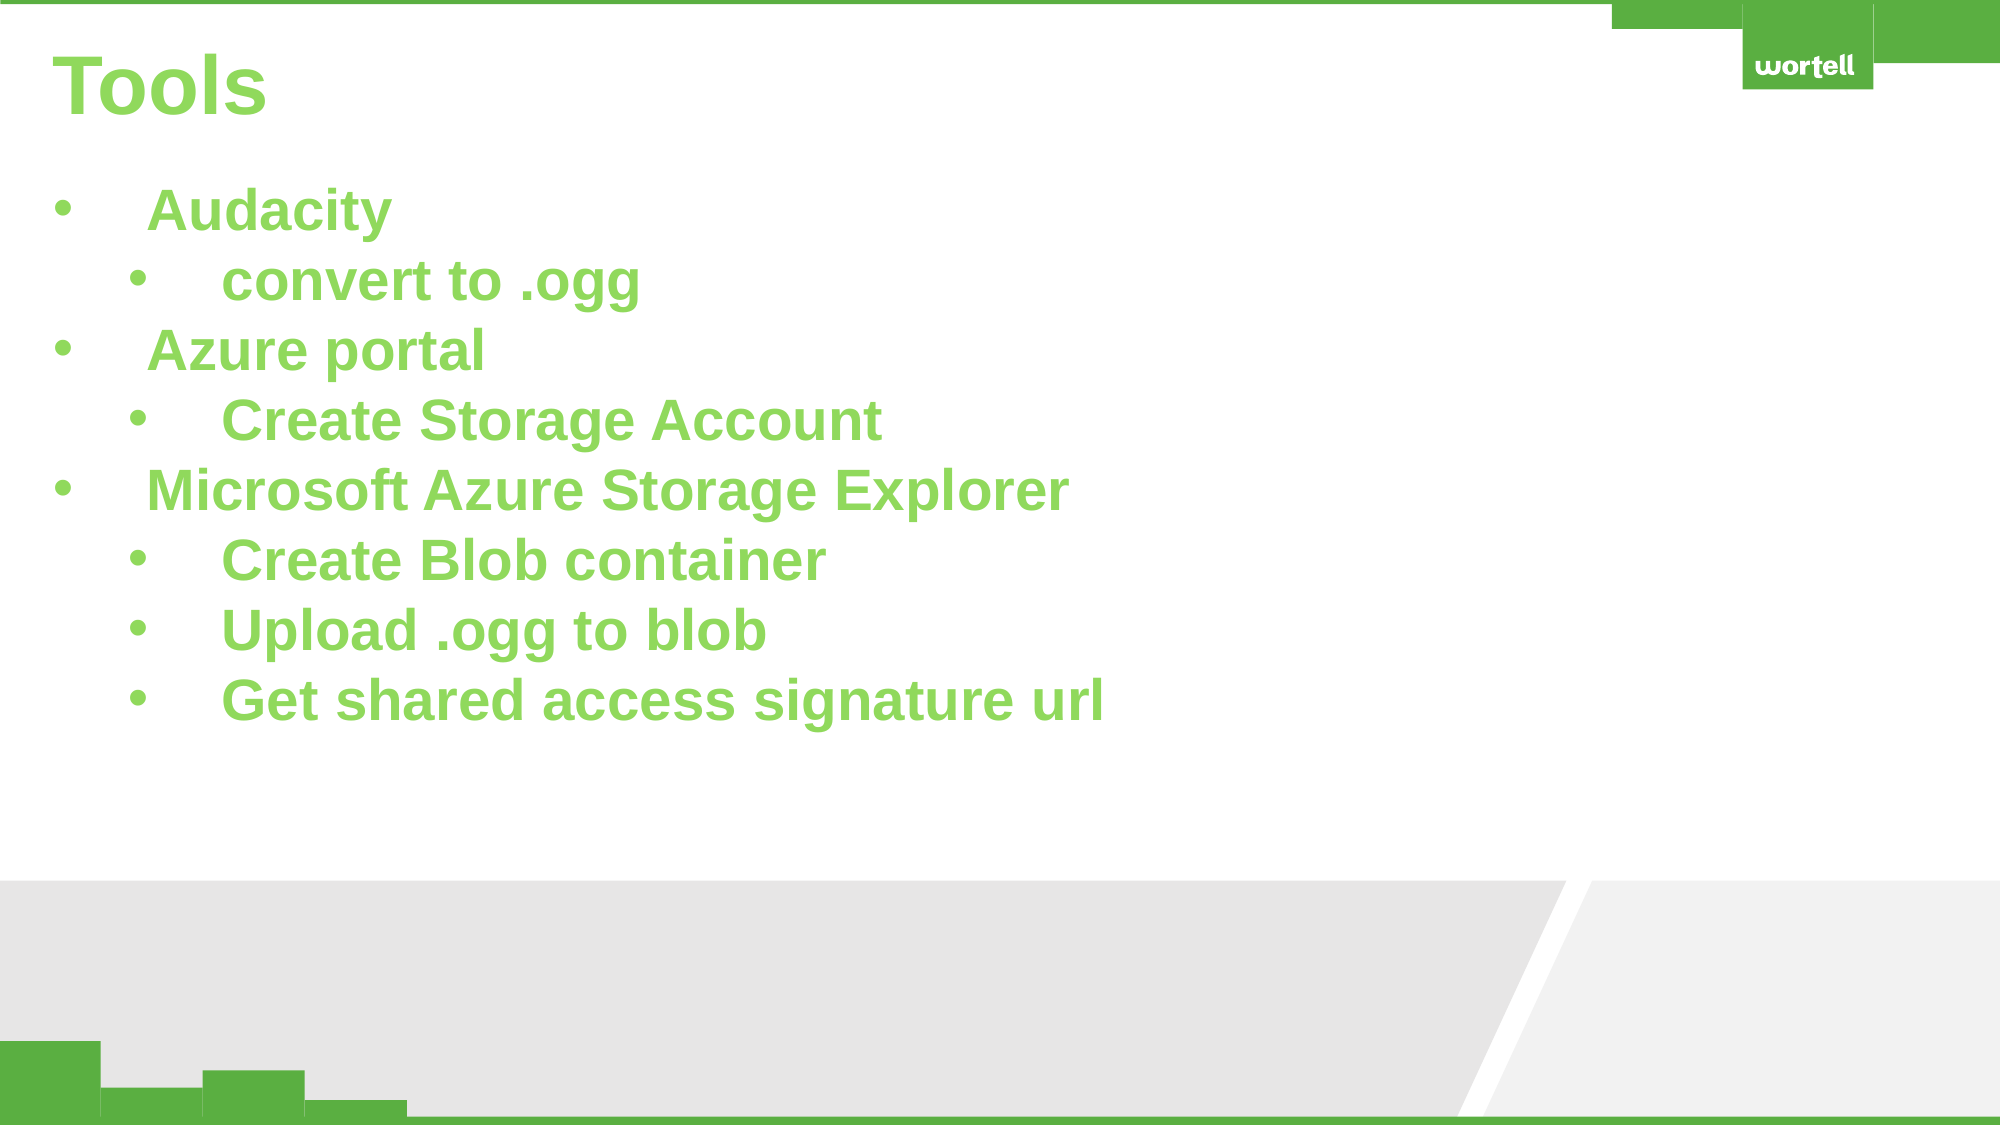

Tools

Audacity
convert to .ogg
Azure portal
Create Storage Account
Microsoft Azure Storage Explorer
Create Blob container
Upload .ogg to blob
Get shared access signature url